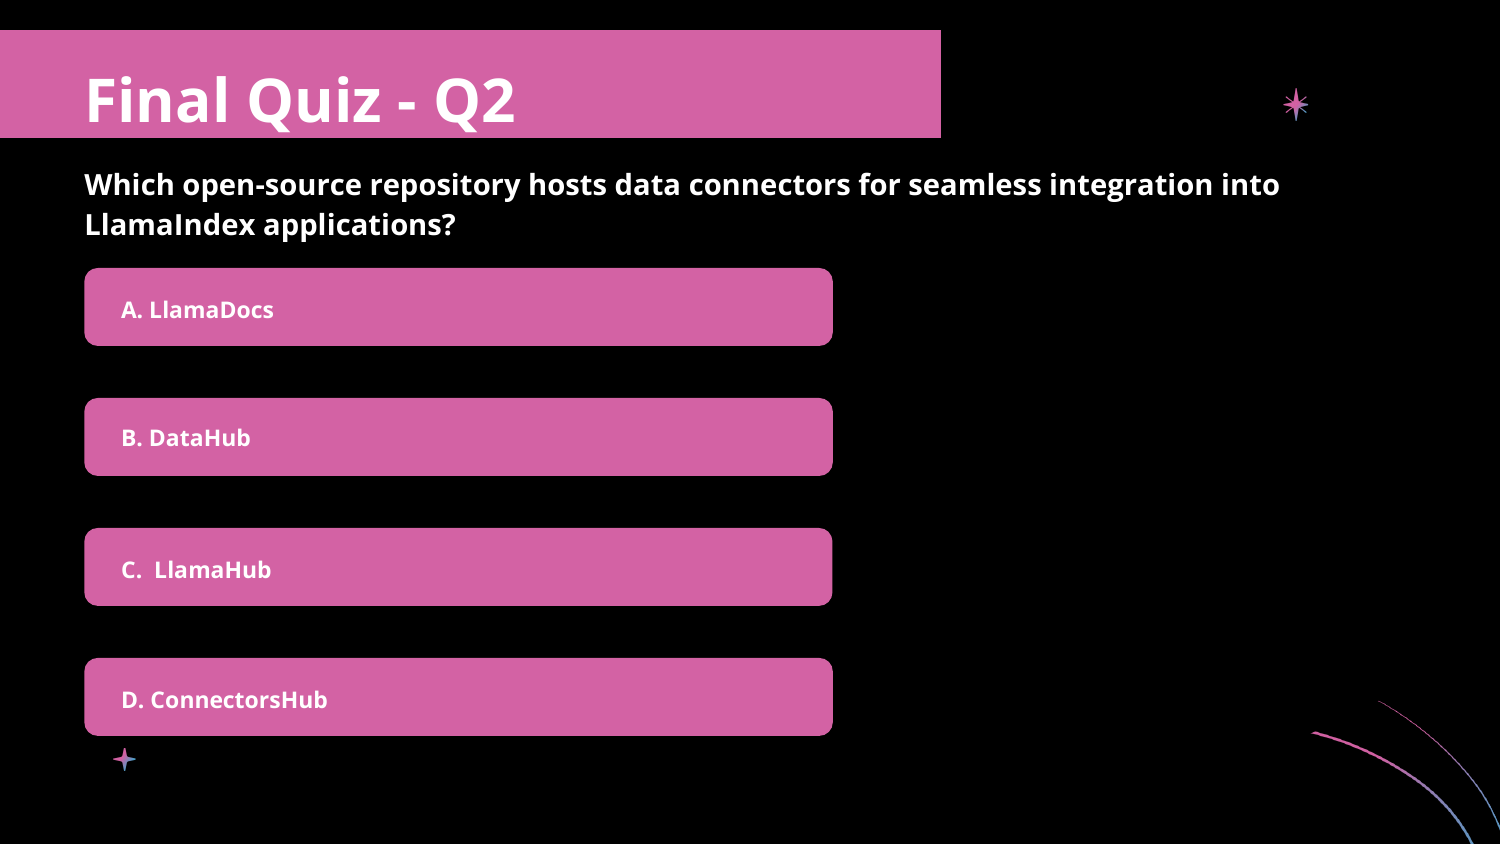

Final Quiz - Q2

Which open-source repository hosts data connectors for seamless integration into LlamaIndex applications?

A. LlamaDocs

B. DataHub

C.  LlamaHub

D. ConnectorsHub